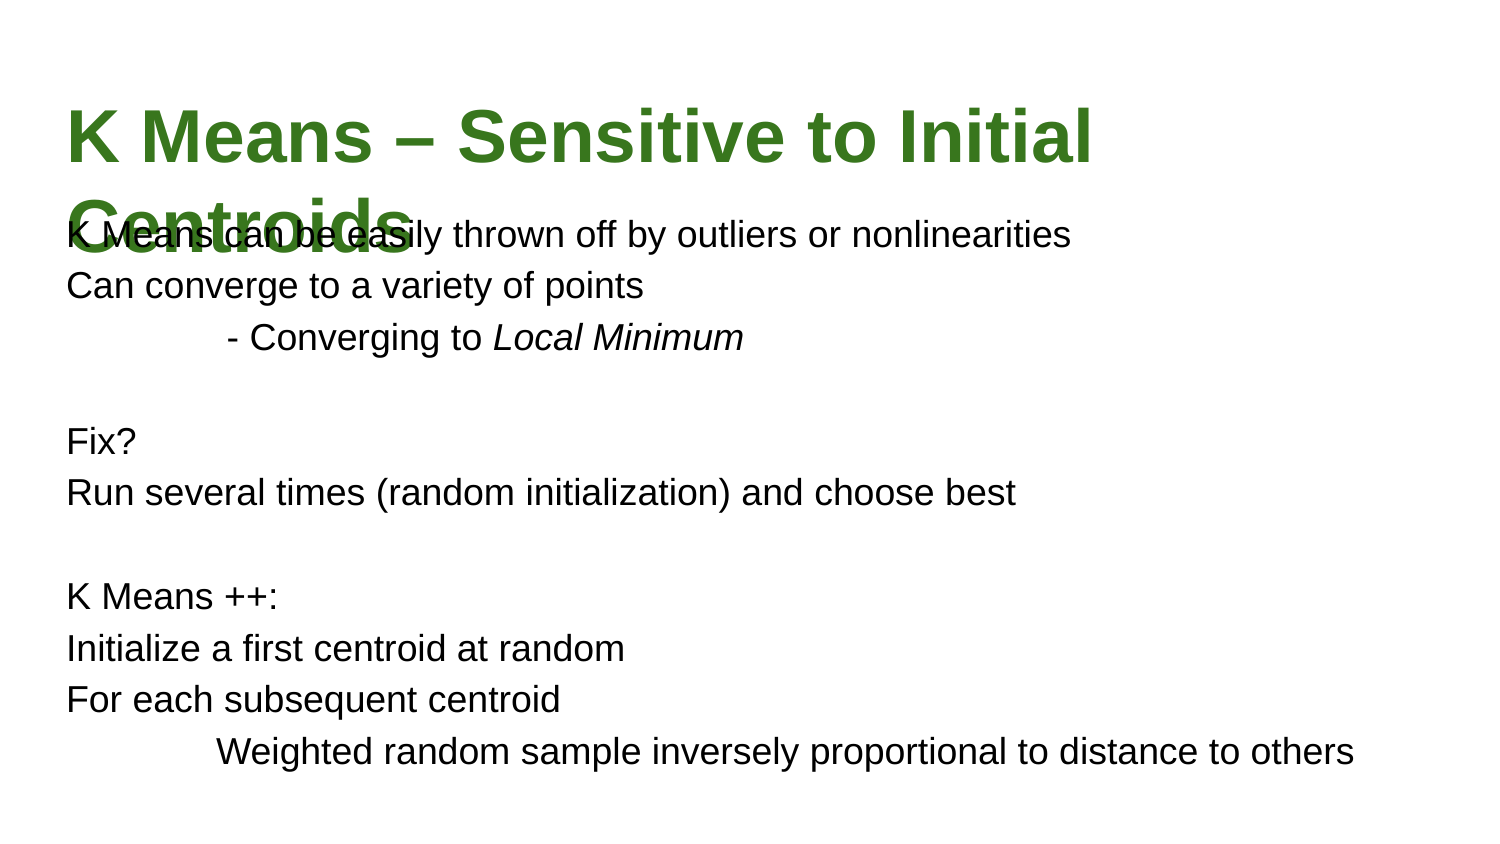

# K Means – Sensitive to Initial Centroids
K Means can be easily thrown off by outliers or nonlinearities
Can converge to a variety of points
	 - Converging to Local Minimum

Fix?
Run several times (random initialization) and choose best

K Means ++:
Initialize a first centroid at random
For each subsequent centroid
	Weighted random sample inversely proportional to distance to others